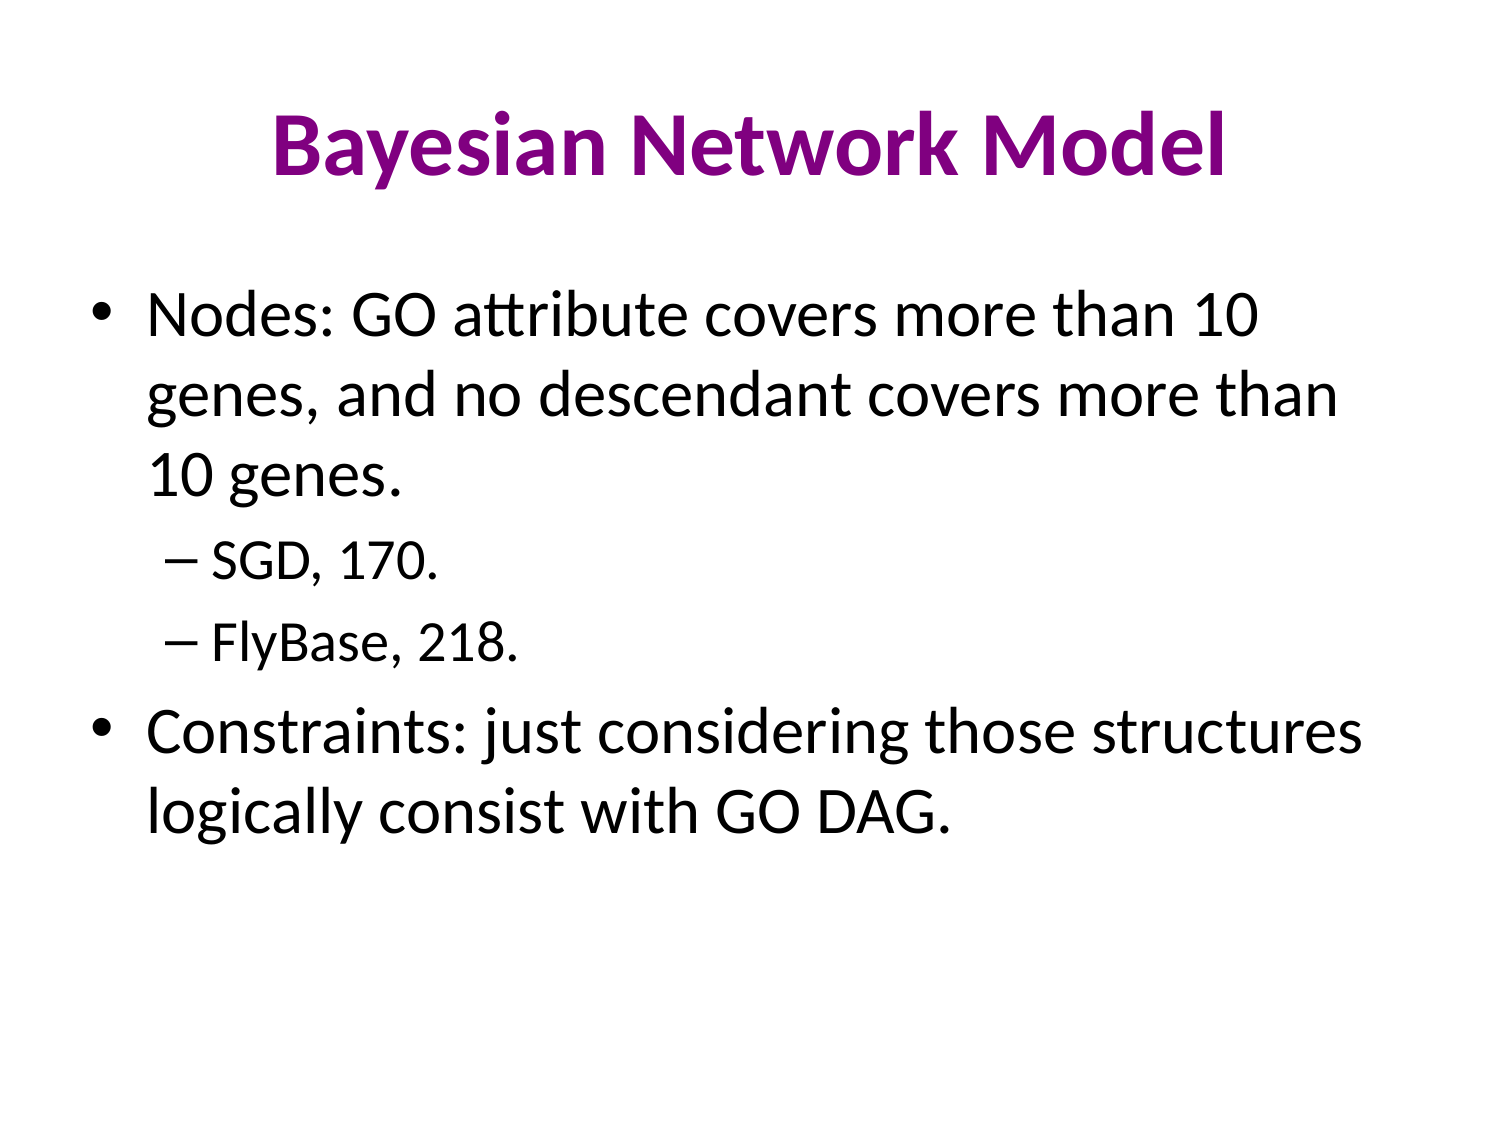

# Bayesian Network Model
Nodes: GO attribute covers more than 10 genes, and no descendant covers more than 10 genes.
SGD, 170.
FlyBase, 218.
Constraints: just considering those structures logically consist with GO DAG.